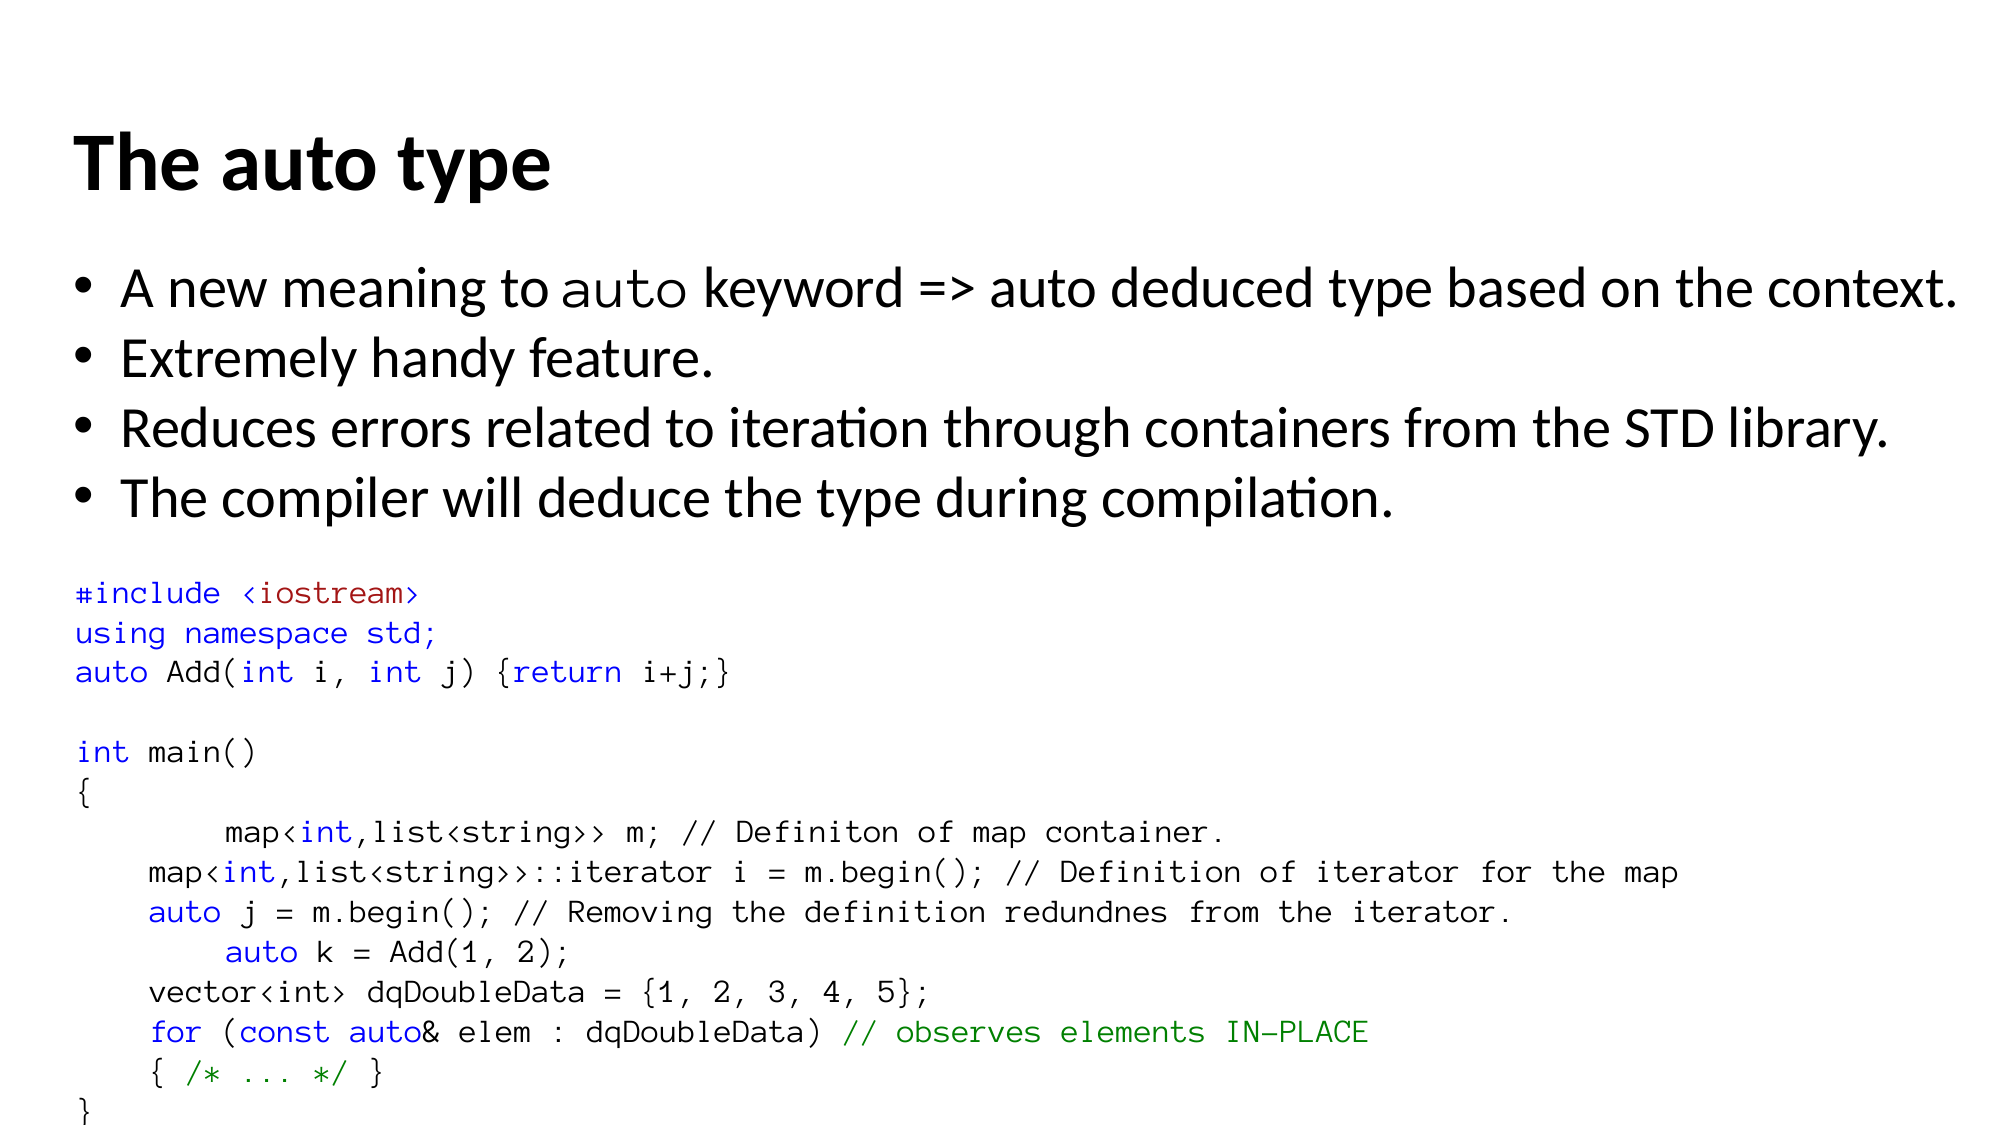

The auto type
A new meaning to auto keyword => auto deduced type based on the context.
Extremely handy feature.
Reduces errors related to iteration through containers from the STD library.
The compiler will deduce the type during compilation.
#include <iostream>
using namespace std;
auto Add(int i, int j) {return i+j;}
int main()
{
	map<int,list<string>> m; // Definiton of map container.
    map<int,list<string>>::iterator i = m.begin(); // Definition of iterator for the map
    auto j = m.begin(); // Removing the definition redundnes from the iterator.
	auto k = Add(1, 2);
    vector<int> dqDoubleData = {1, 2, 3, 4, 5};
    for (const auto& elem : dqDoubleData) // observes elements IN-PLACE
    { /* ... */ }
}